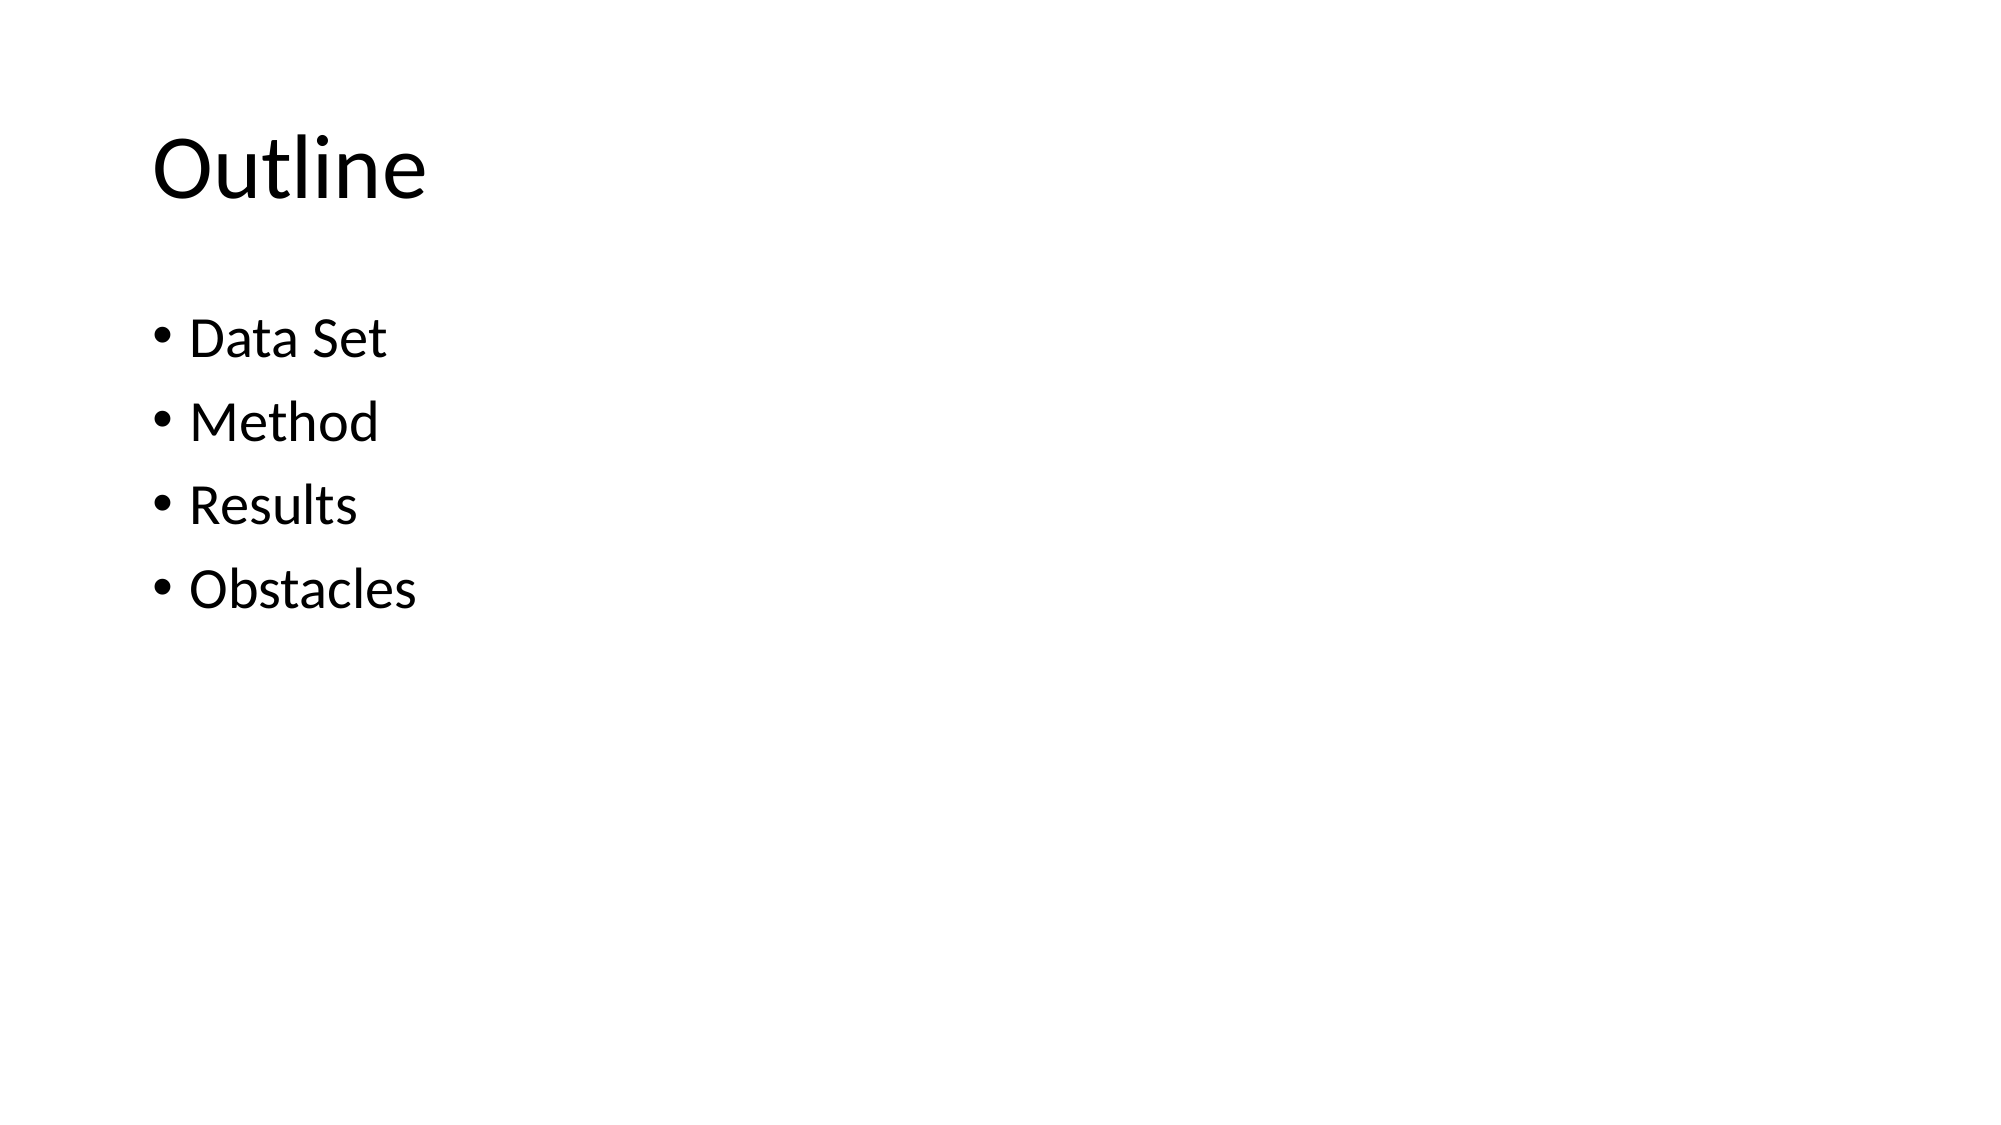

# Outline
Data Set
Method
Results
Obstacles